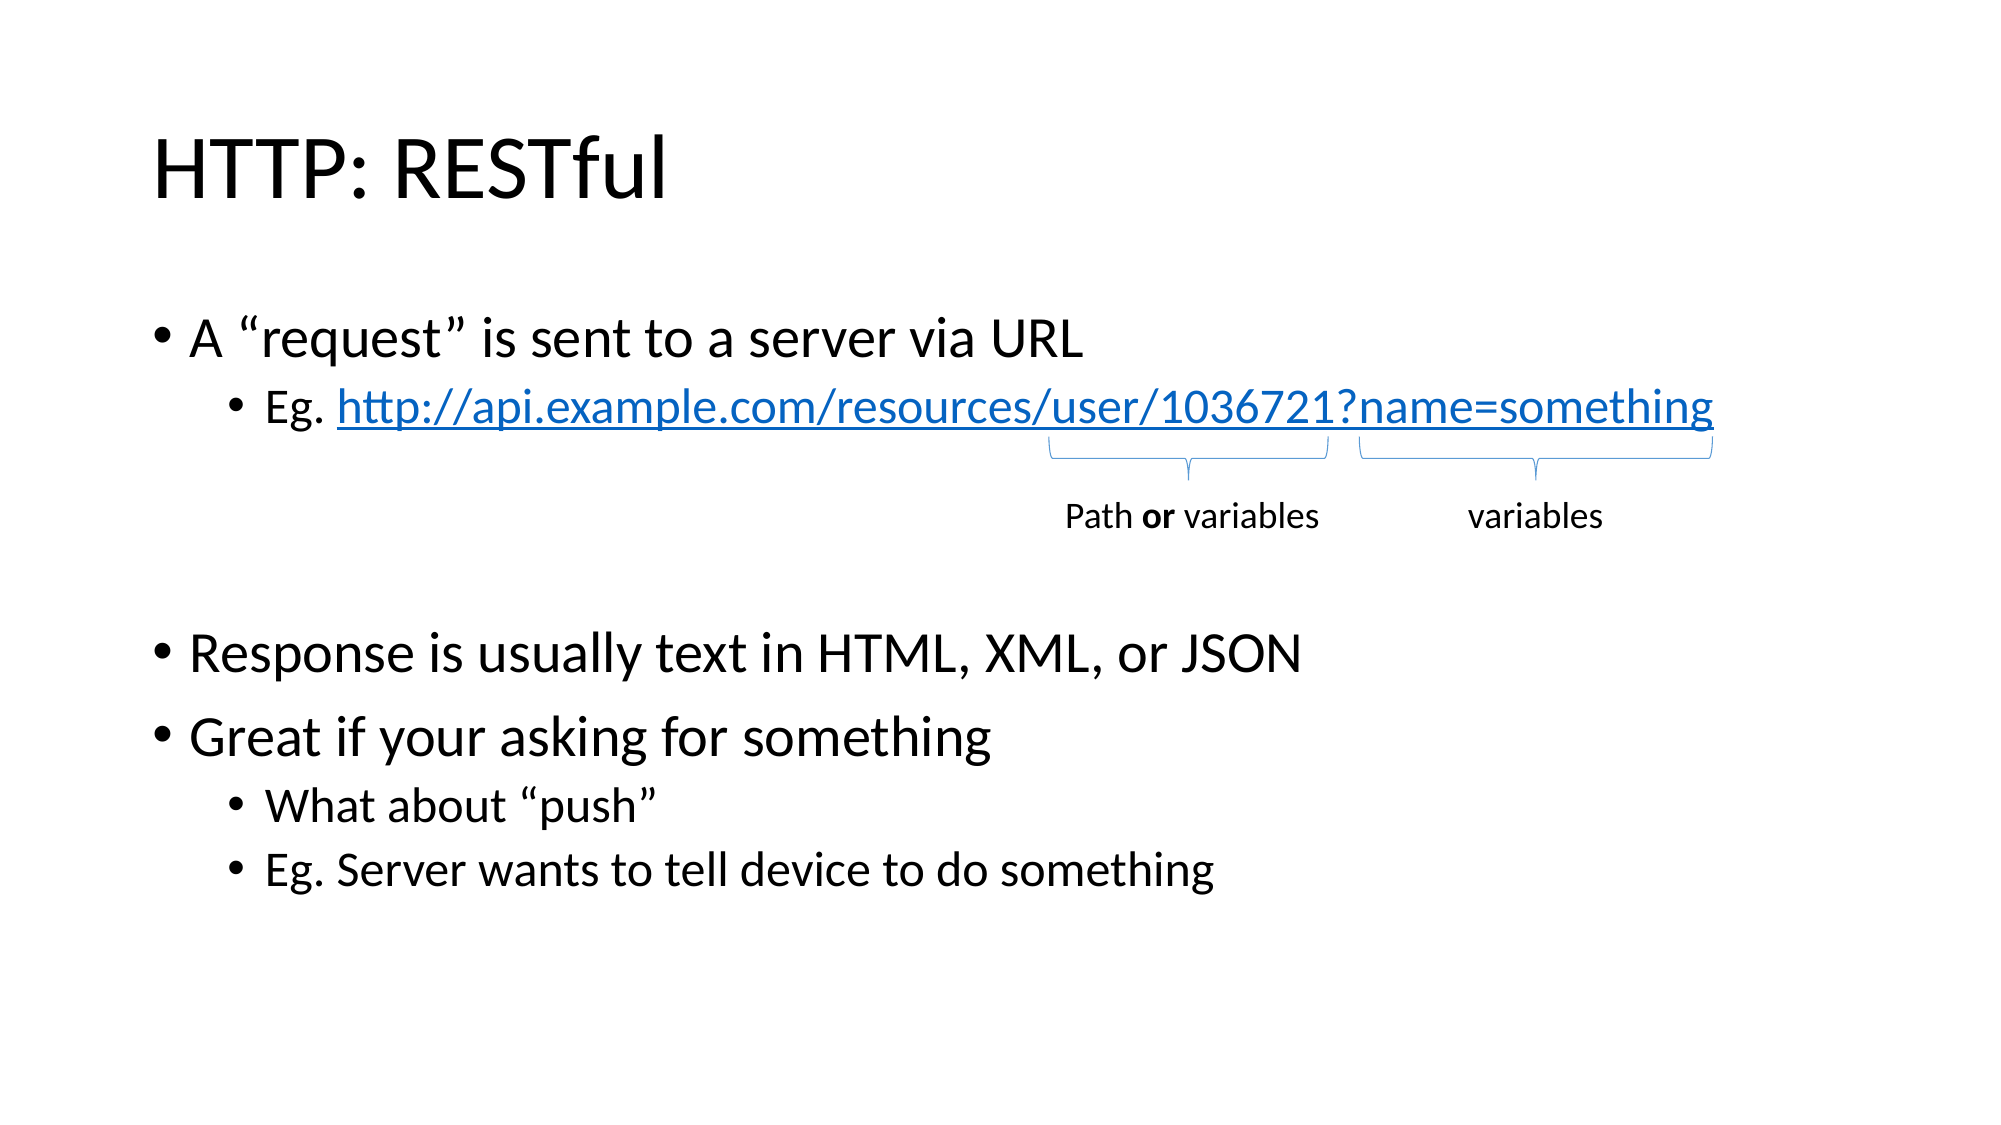

# HTTP: RESTful

A “request” is sent to a server via URL
Eg. http://api.example.com/resources/user/1036721?name=something

Response is usually text in HTML, XML, or JSON
Great if your asking for something
What about “push”
Eg. Server wants to tell device to do something

Path or variables
variables